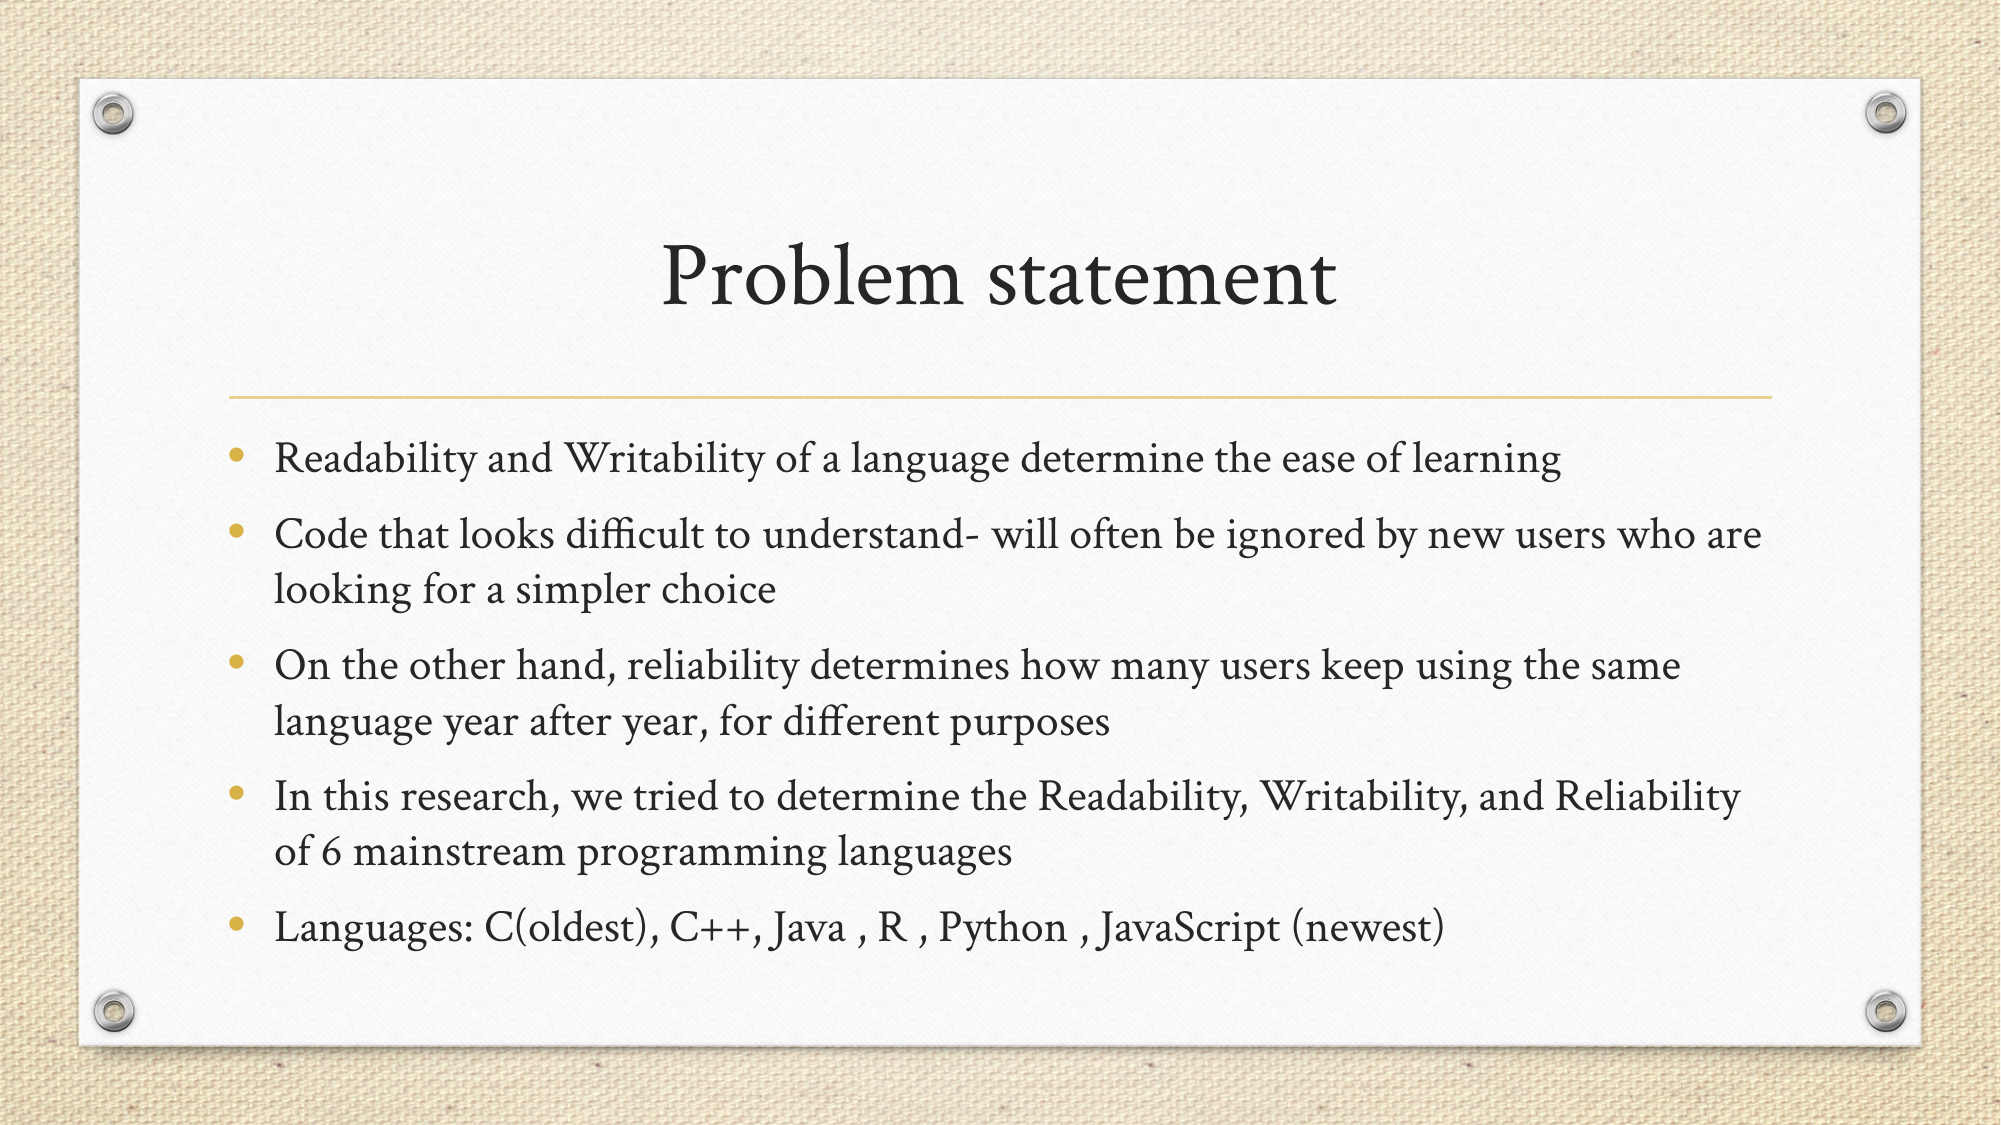

# Problem statement
Readability and Writability of a language determine the ease of learning
Code that looks difficult to understand- will often be ignored by new users who are looking for a simpler choice
On the other hand, reliability determines how many users keep using the same language year after year, for different purposes
In this research, we tried to determine the Readability, Writability, and Reliability of 6 mainstream programming languages
Languages: C(oldest), C++, Java , R , Python , JavaScript (newest)